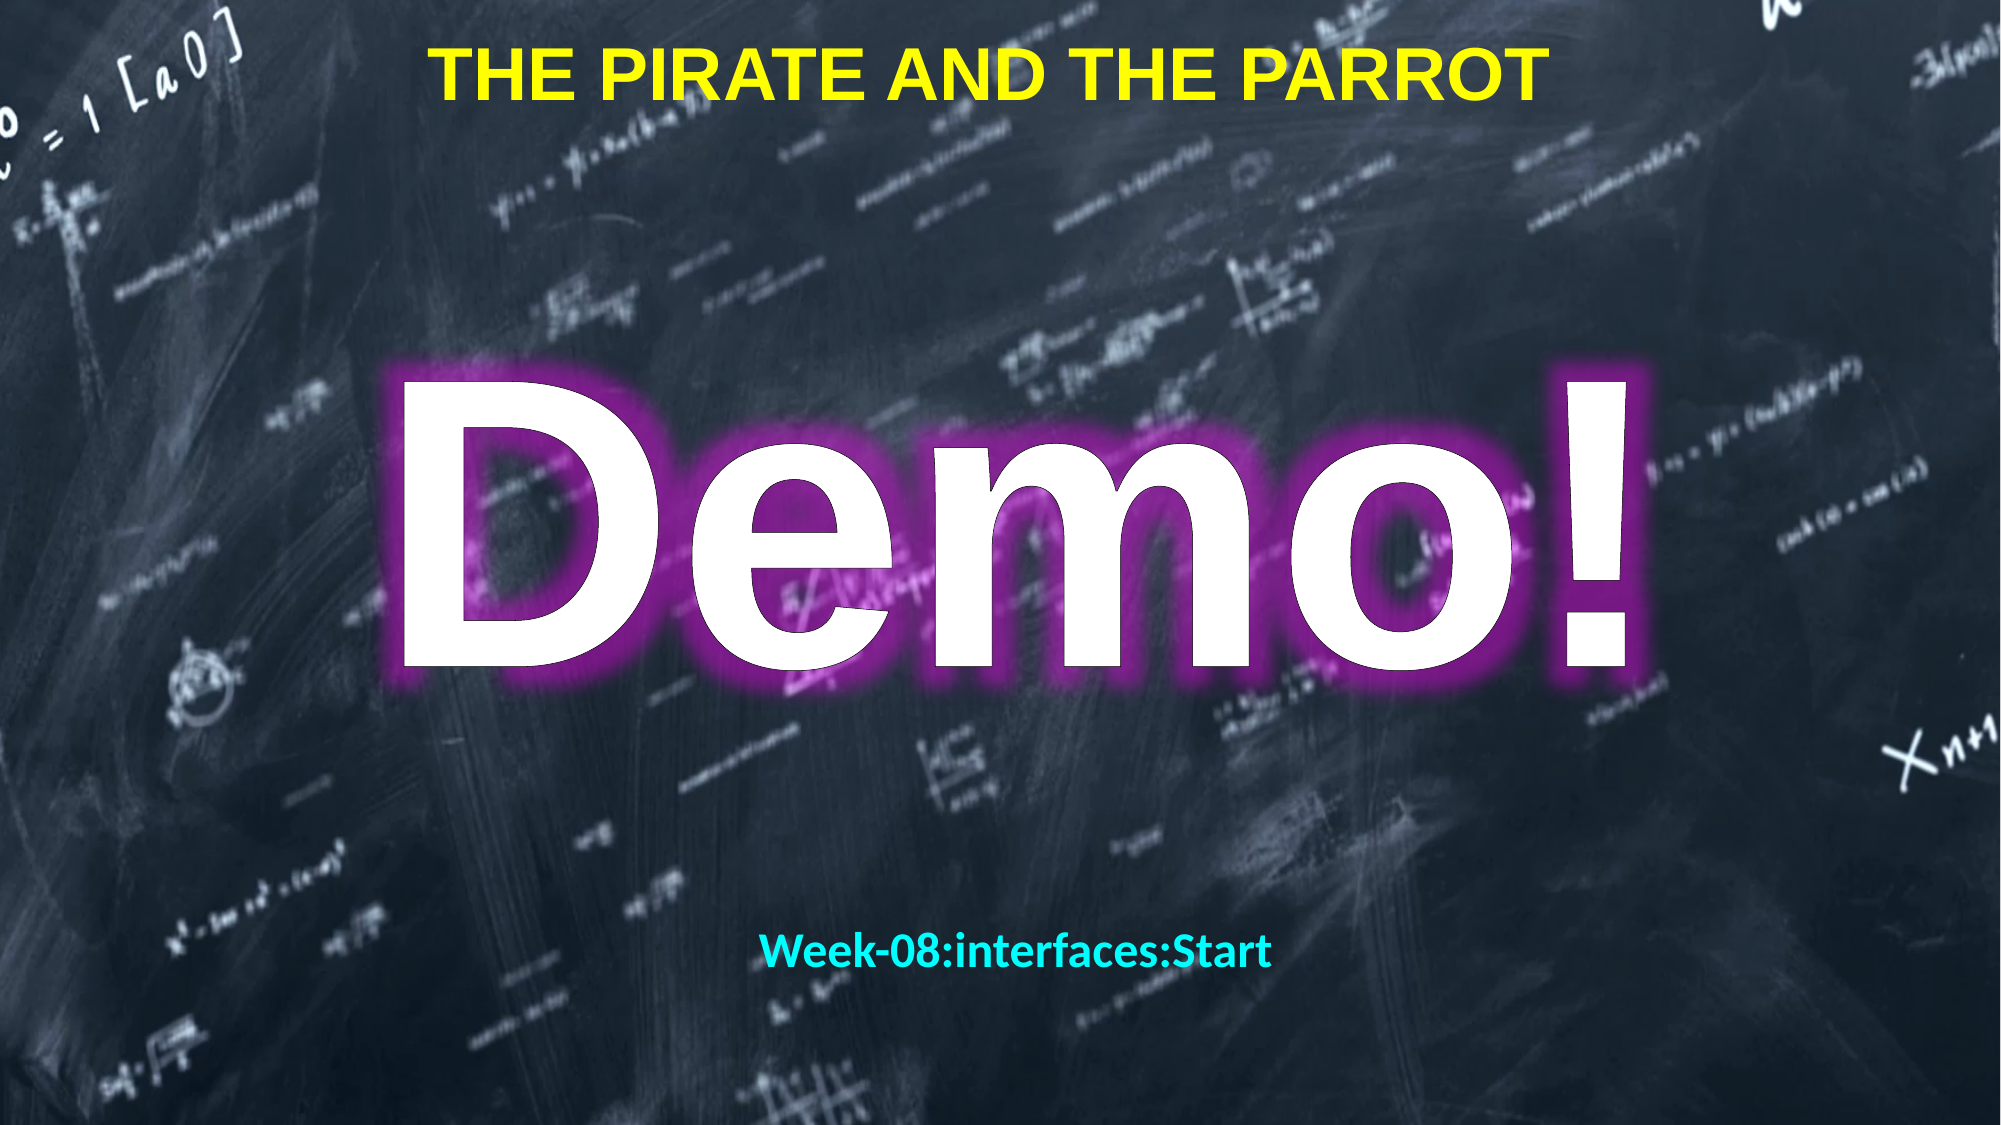

# The Pirate and the Parrot
Week-08:interfaces:Start